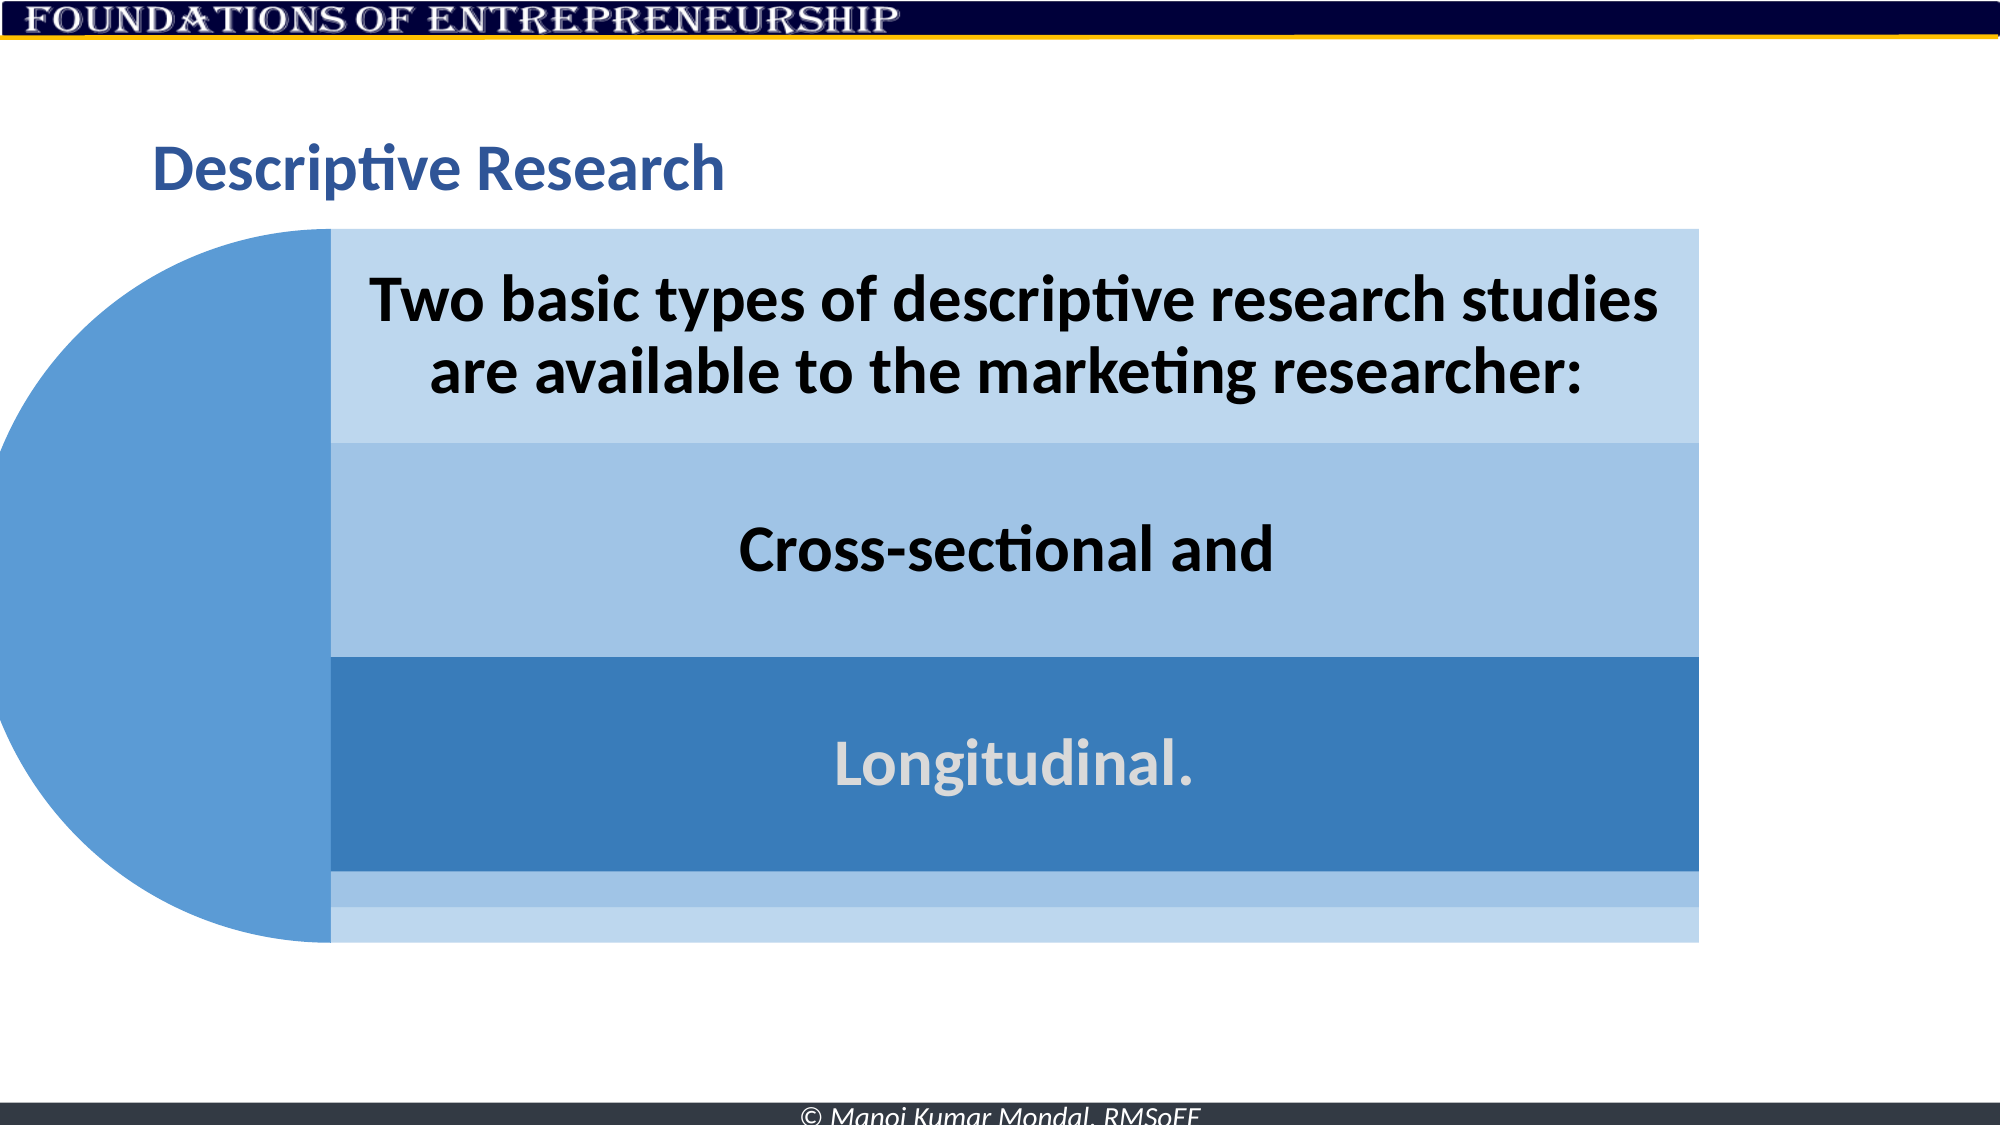

# Descriptive Research
Two basic types of descriptive research studies are available to the marketing researcher:
Cross-sectional and
Longitudinal.